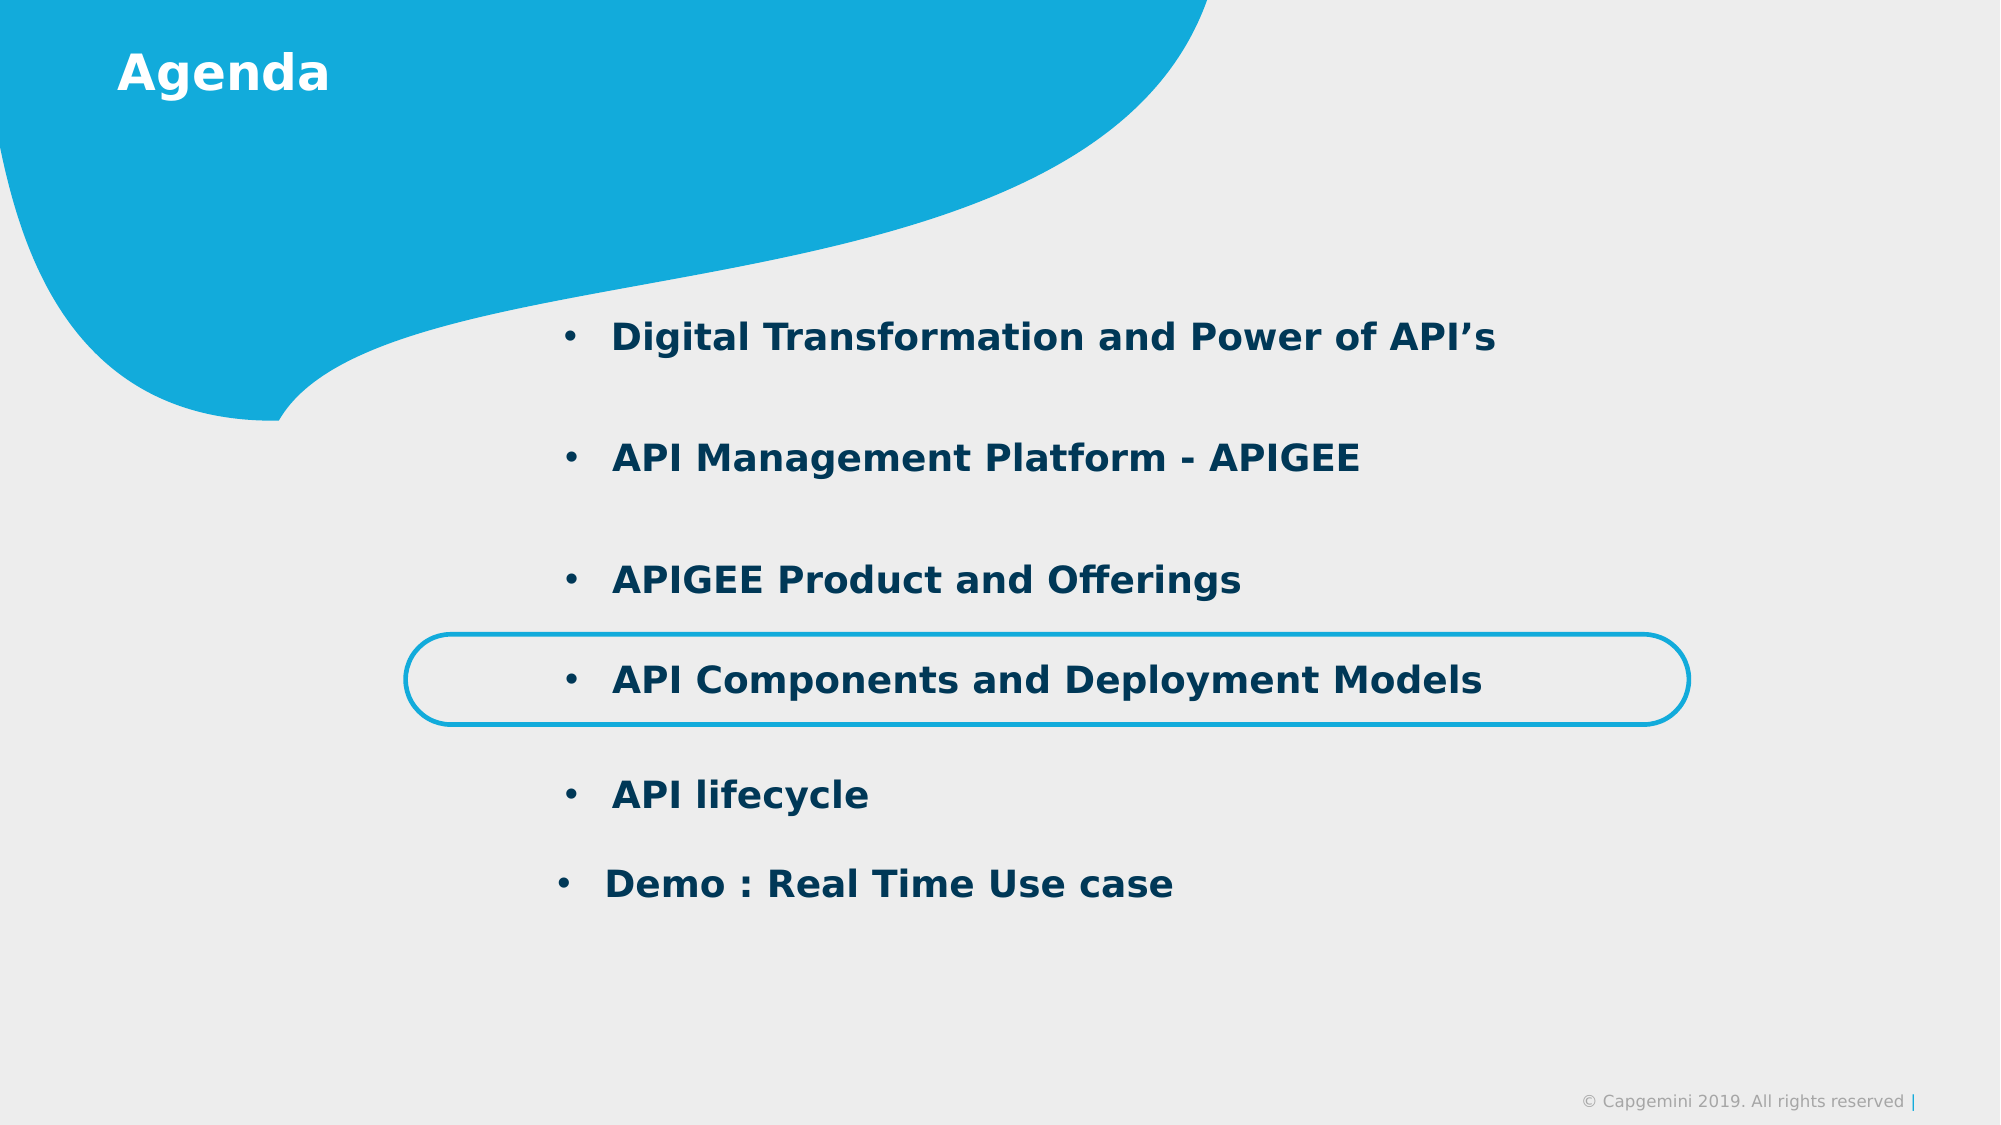

# Agenda
Digital Transformation and Power of API’s
API Management Platform - APIGEE
APIGEE Product and Offerings

API Components and Deployment Models
API lifecycle
Demo : Real Time Use case